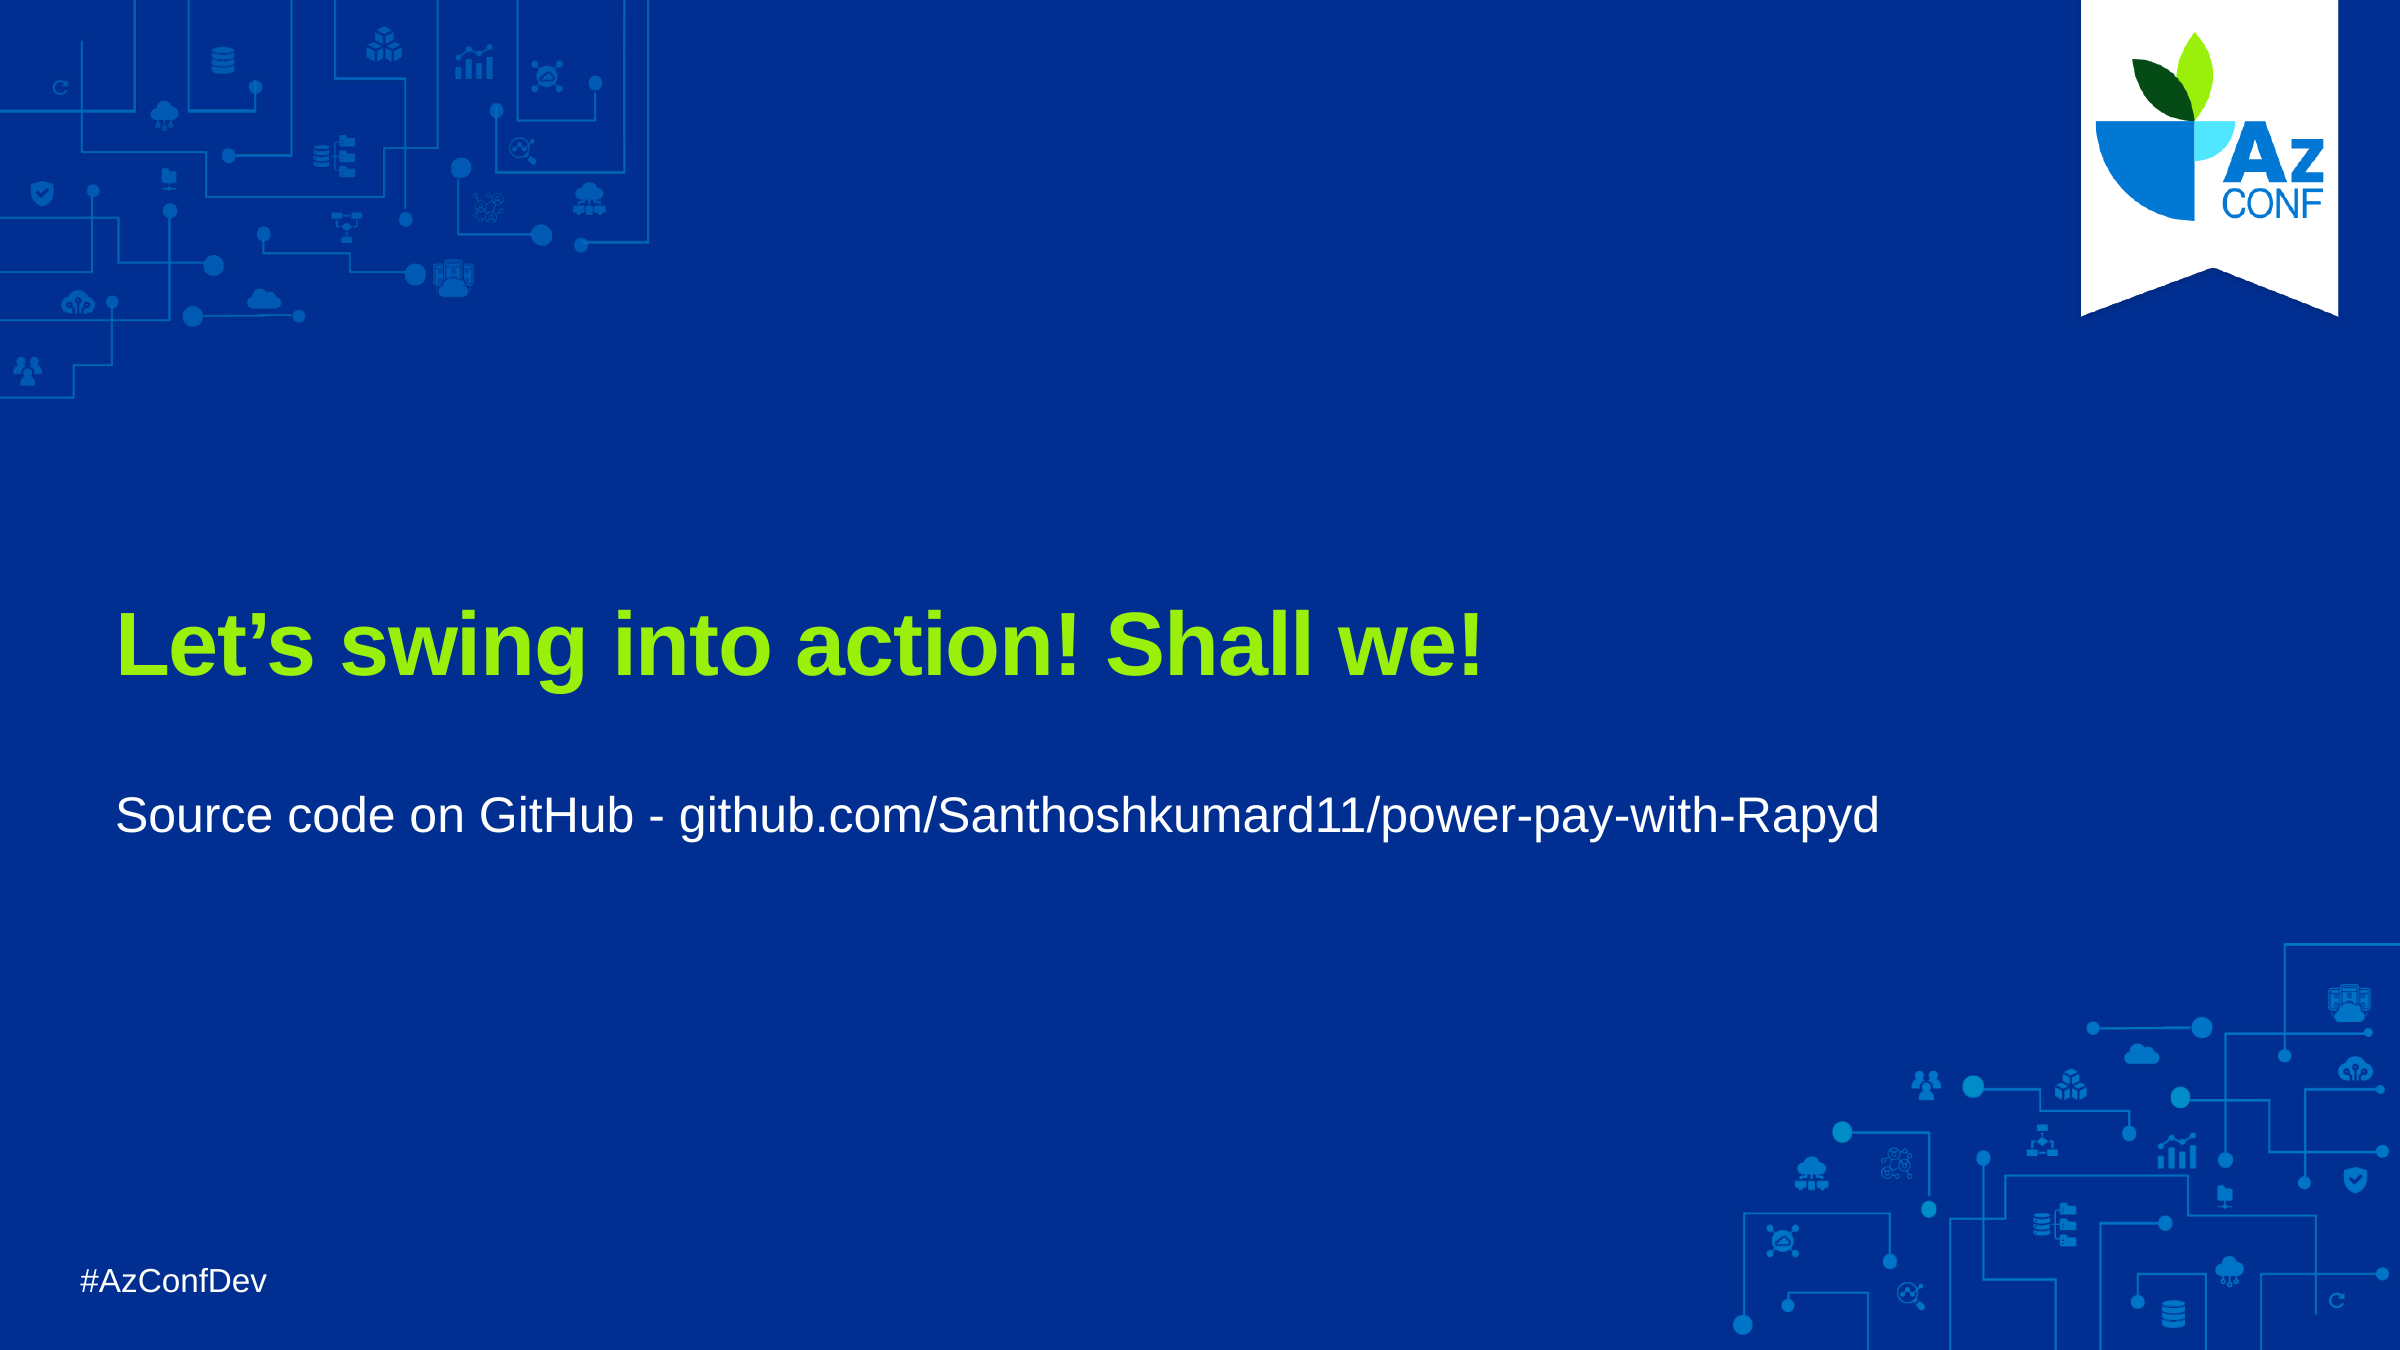

# Let’s swing into action! Shall we!
Source code on GitHub - github.com/Santhoshkumard11/power-pay-with-Rapyd